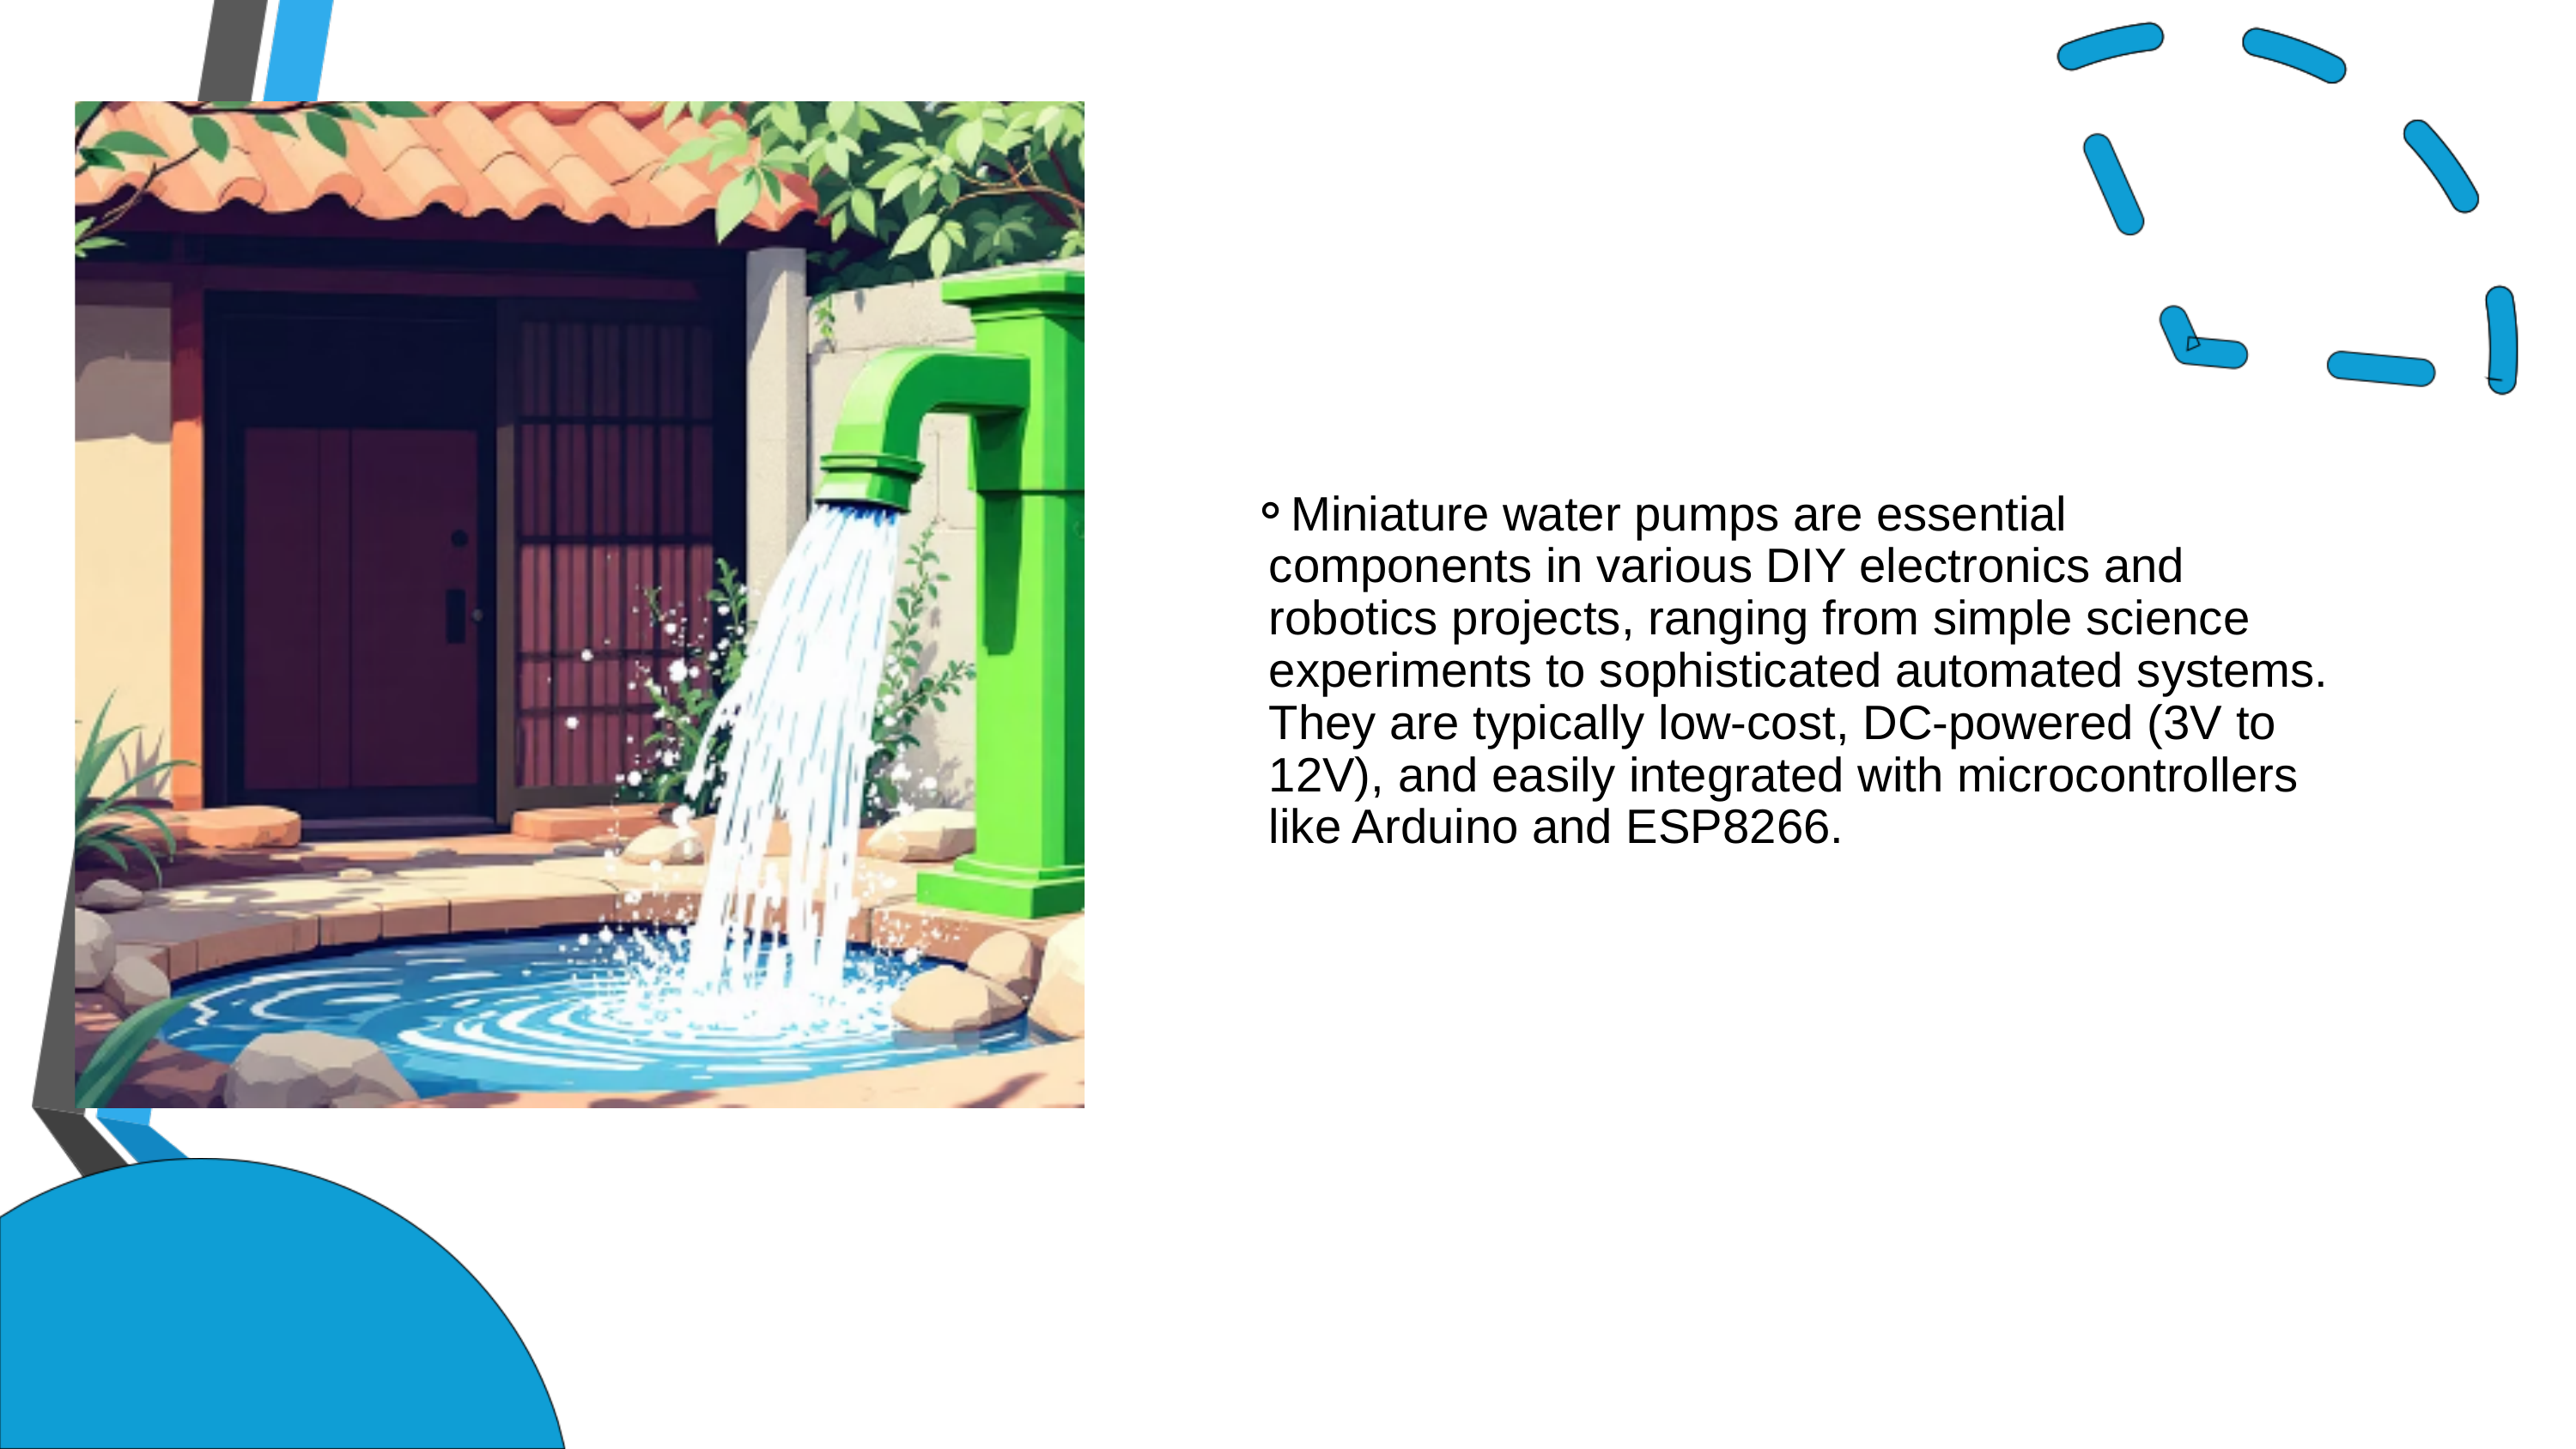

Miniature water pumps are essential components in various DIY electronics and robotics projects, ranging from simple science experiments to sophisticated automated systems. They are typically low-cost, DC-powered (3V to 12V), and easily integrated with microcontrollers like Arduino and ESP8266.